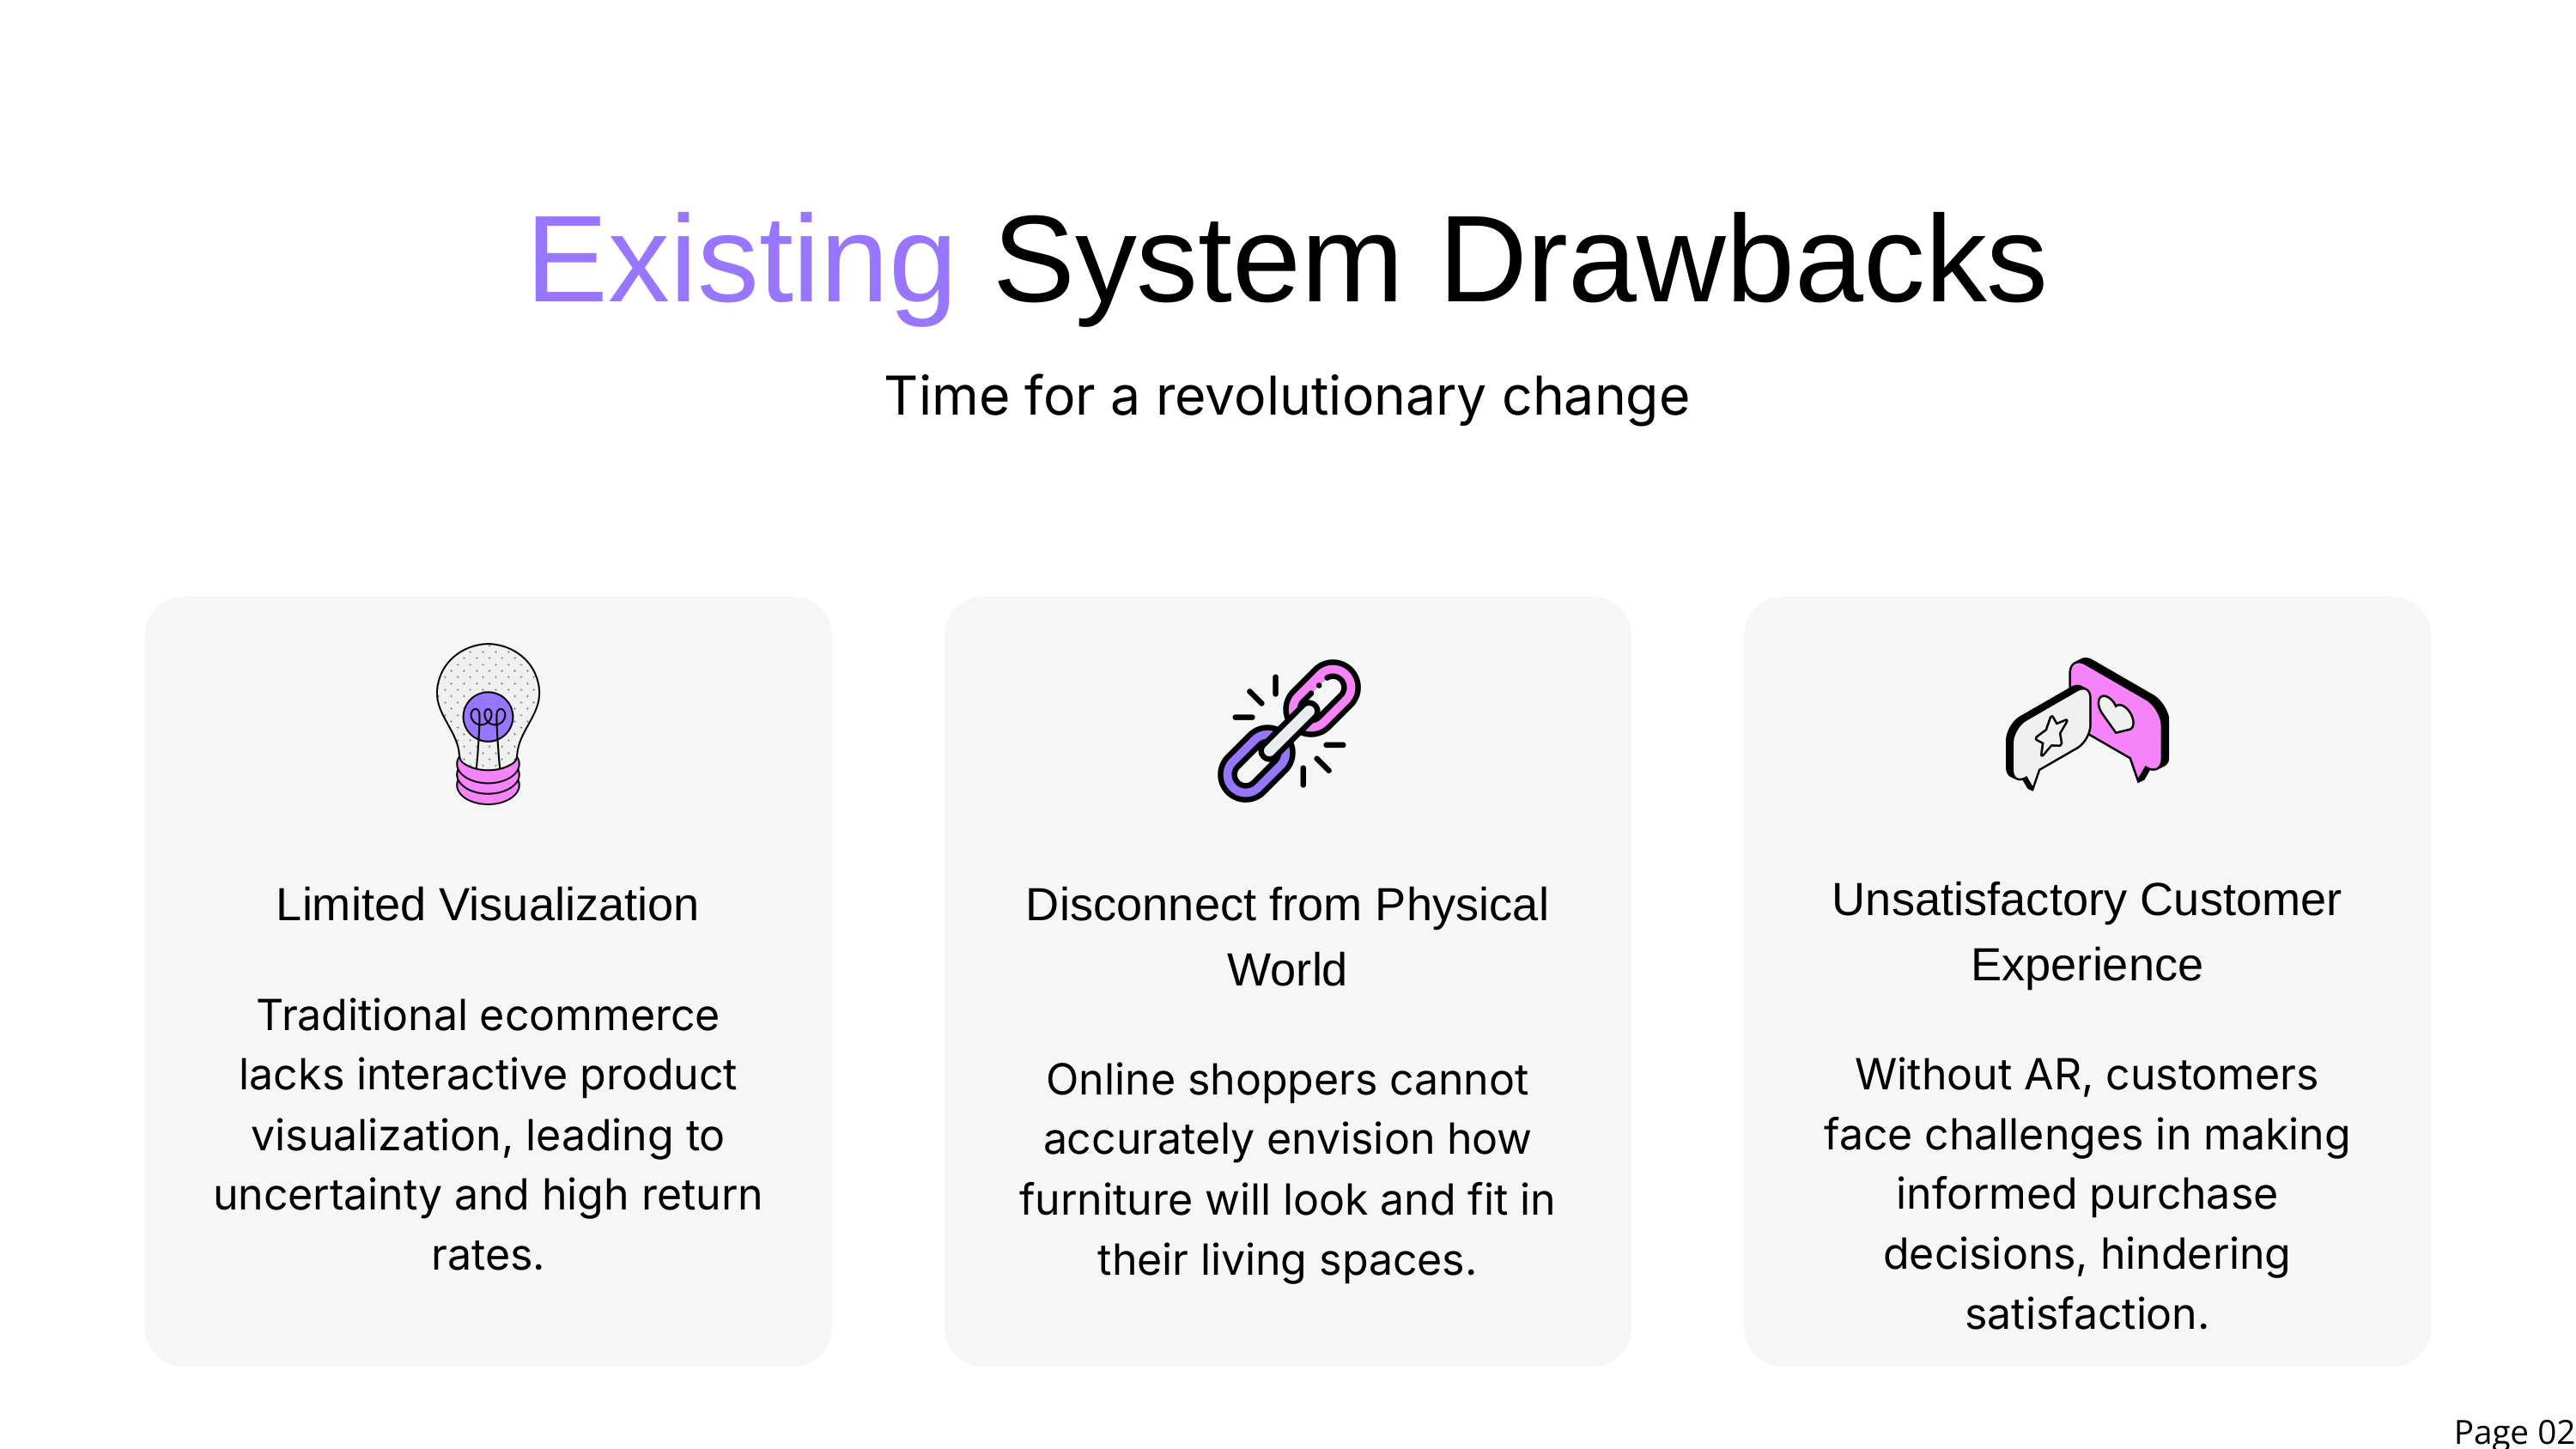

Existing System Drawbacks
Time for a revolutionary change

Unsatisfactory Customer Experience
Without AR, customers face challenges in making informed purchase decisions, hindering satisfaction.

Limited Visualization
Traditional ecommerce lacks interactive product visualization, leading to uncertainty and high return rates.

Disconnect from Physical World
Online shoppers cannot accurately envision how furniture will look and fit in their living spaces.

Page 02